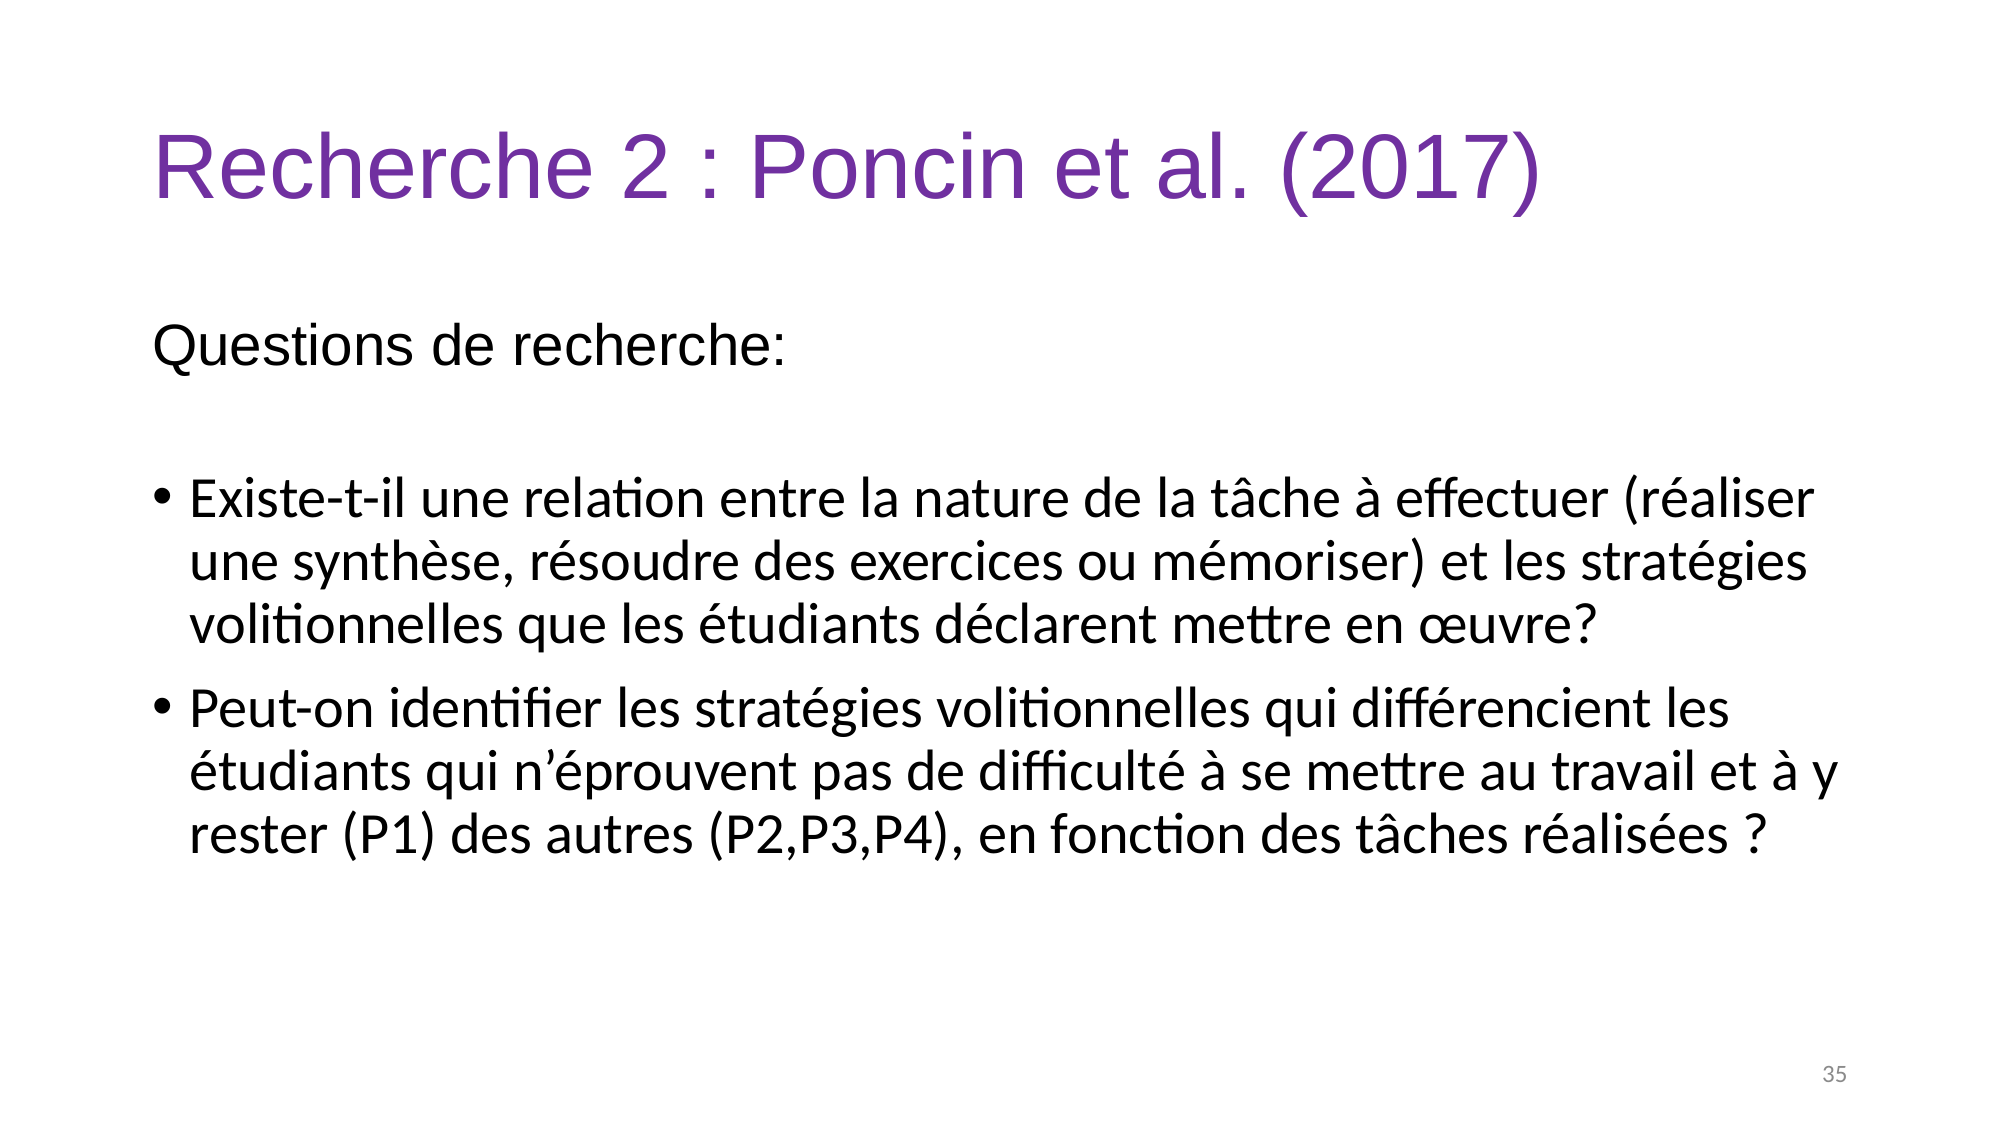

Recherche 2 : Poncin et al. (2017)
Questions de recherche:

Existe-t-il une relation entre la nature de la tâche à effectuer (réaliser une synthèse, résoudre des exercices ou mémoriser) et les stratégies volitionnelles que les étudiants déclarent mettre en œuvre?
Peut-on identifier les stratégies volitionnelles qui différencient les étudiants qui n’éprouvent pas de difficulté à se mettre au travail et à y rester (P1) des autres (P2,P3,P4), en fonction des tâches réalisées ?
35